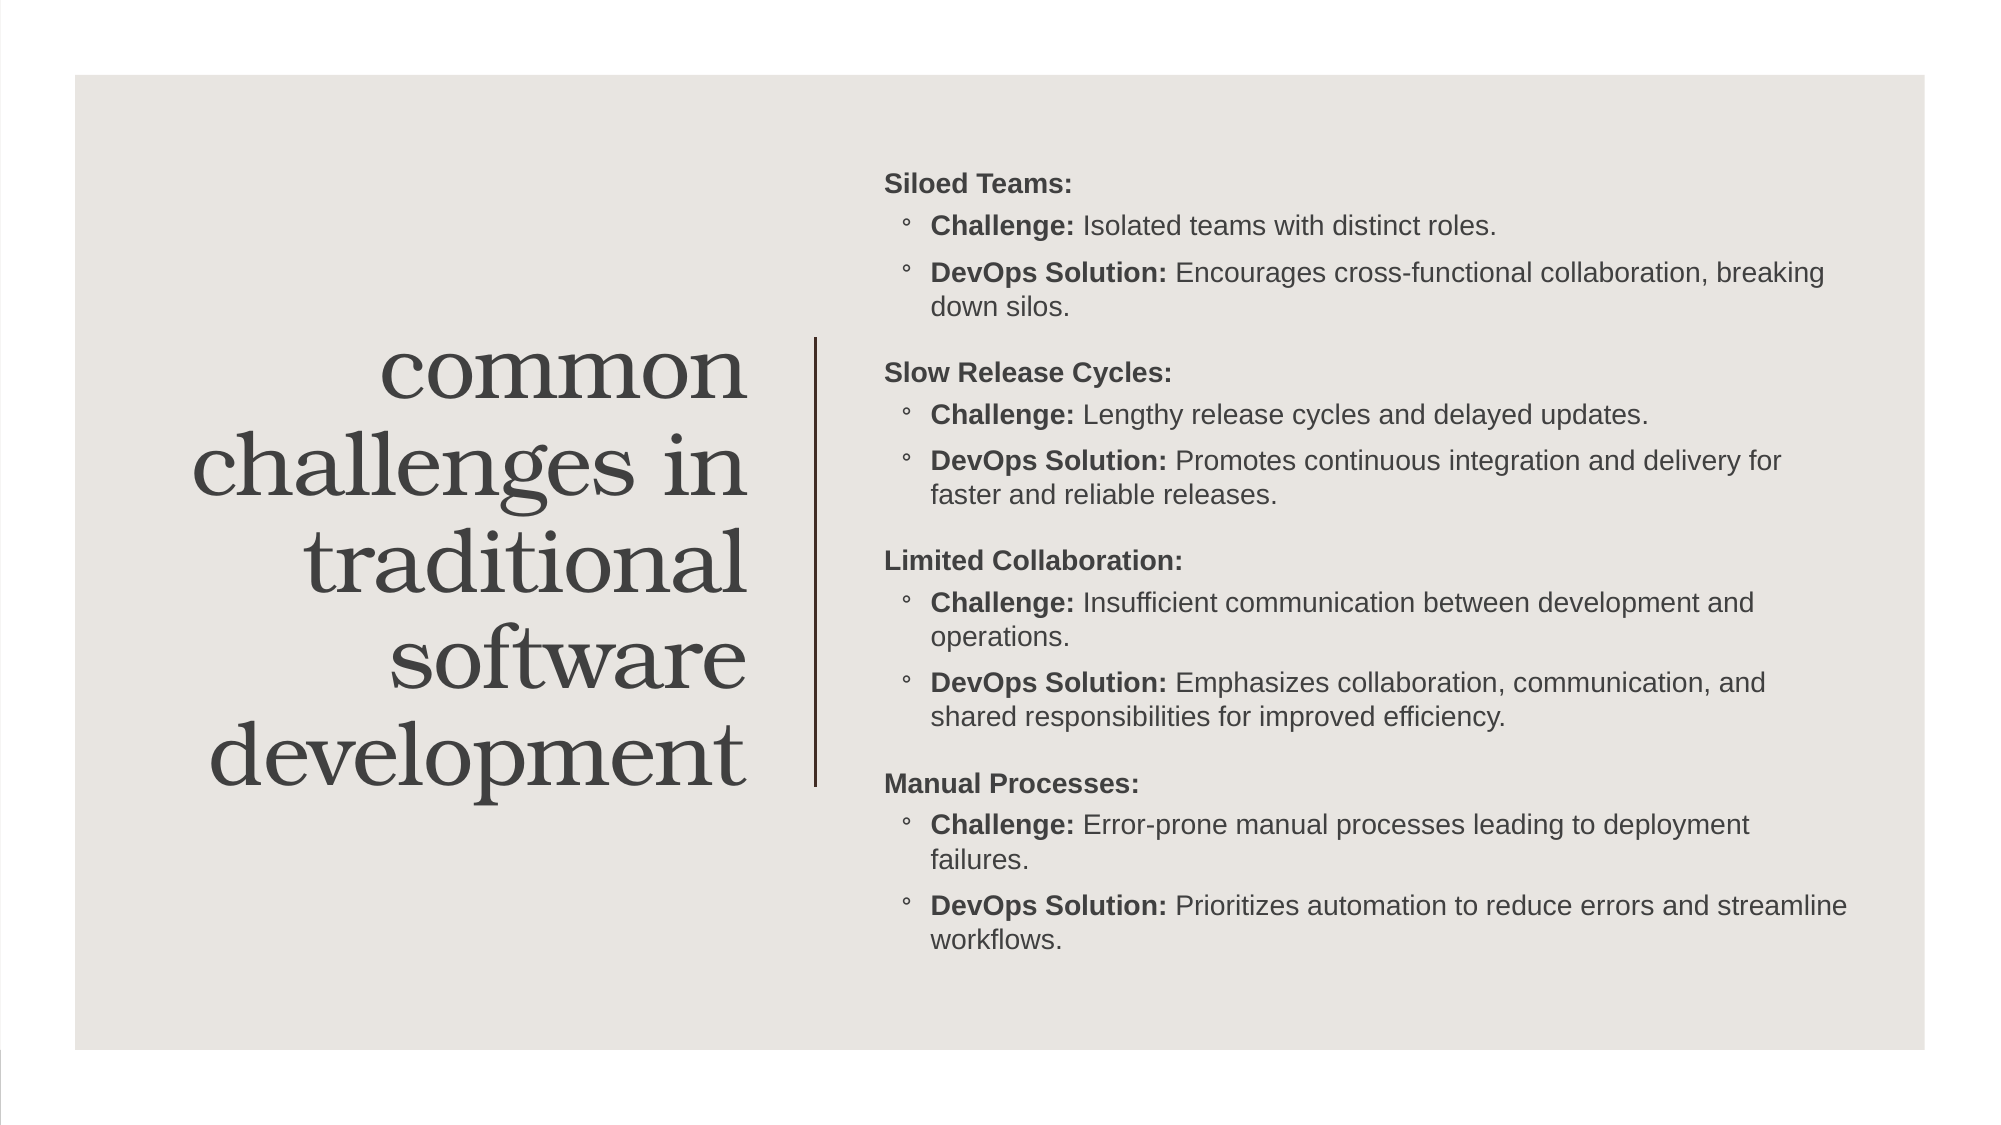

Siloed Teams:
Challenge: Isolated teams with distinct roles.
DevOps Solution: Encourages cross-functional collaboration, breaking down silos.
Slow Release Cycles:
Challenge: Lengthy release cycles and delayed updates.
DevOps Solution: Promotes continuous integration and delivery for faster and reliable releases.
Limited Collaboration:
Challenge: Insufficient communication between development and operations.
DevOps Solution: Emphasizes collaboration, communication, and shared responsibilities for improved efficiency.
Manual Processes:
Challenge: Error-prone manual processes leading to deployment failures.
DevOps Solution: Prioritizes automation to reduce errors and streamline workflows.

# common challenges in traditional software development
20012531031_Tirth Shah
3